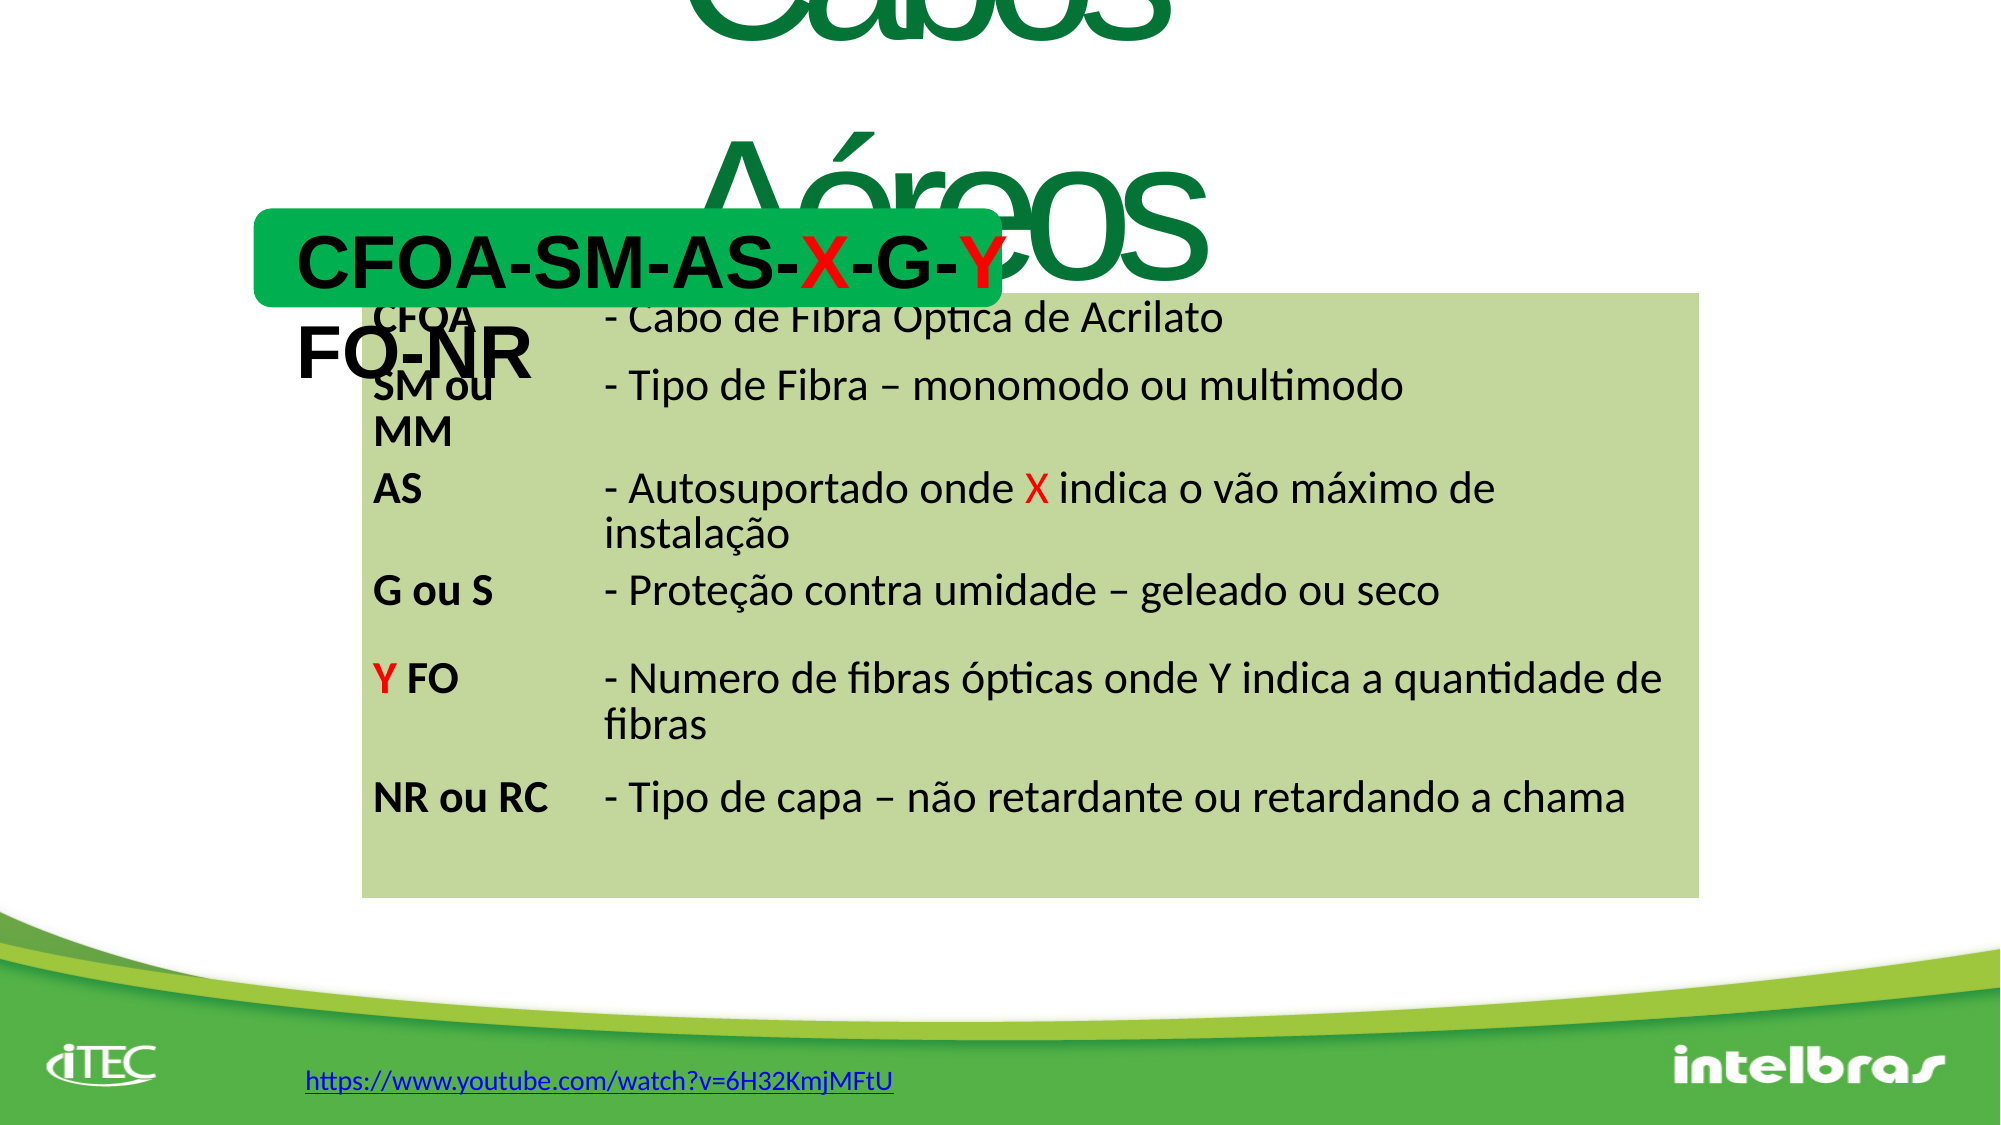

Cabos Aéreos

CFOA-SM-AS-X-G-Y FO-NR

| CFOA | - Cabo de Fibra Óptica de Acrilato |
| --- | --- |
| SM ou MM | - Tipo de Fibra – monomodo ou multimodo |
| AS | - Autosuportado onde X indica o vão máximo de instalação |
| G ou S | - Proteção contra umidade – geleado ou seco |
| Y FO | - Numero de fibras ópticas onde Y indica a quantidade de fibras |
| NR ou RC | - Tipo de capa – não retardante ou retardando a chama |
https://www.youtube.com/watch?v=6H32KmjMFtU